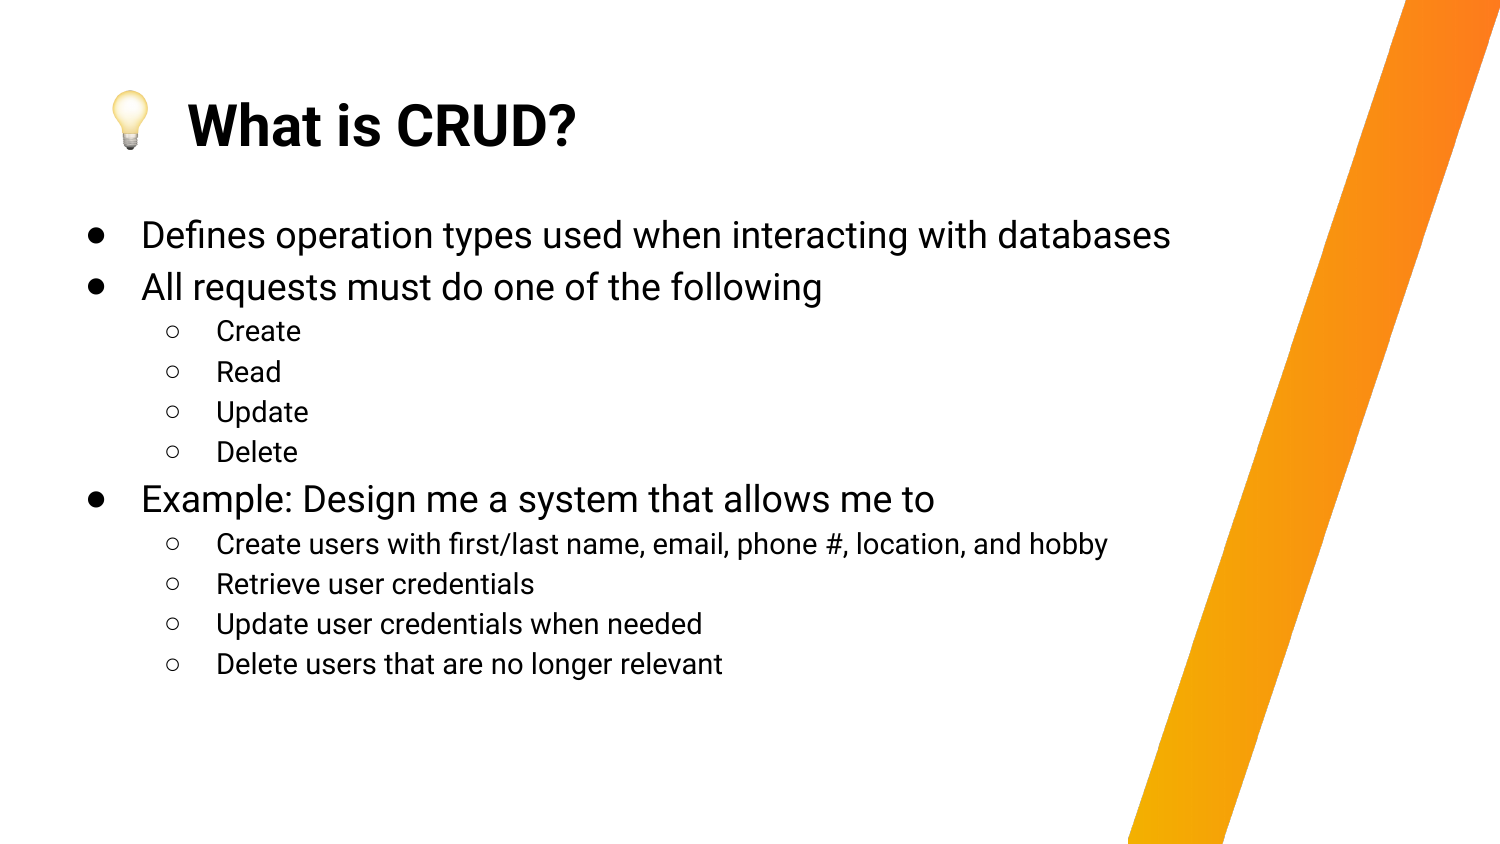

# What is CRUD?
Defines operation types used when interacting with databases
All requests must do one of the following
Create
Read
Update
Delete
Example: Design me a system that allows me to
Create users with first/last name, email, phone #, location, and hobby
Retrieve user credentials
Update user credentials when needed
Delete users that are no longer relevant